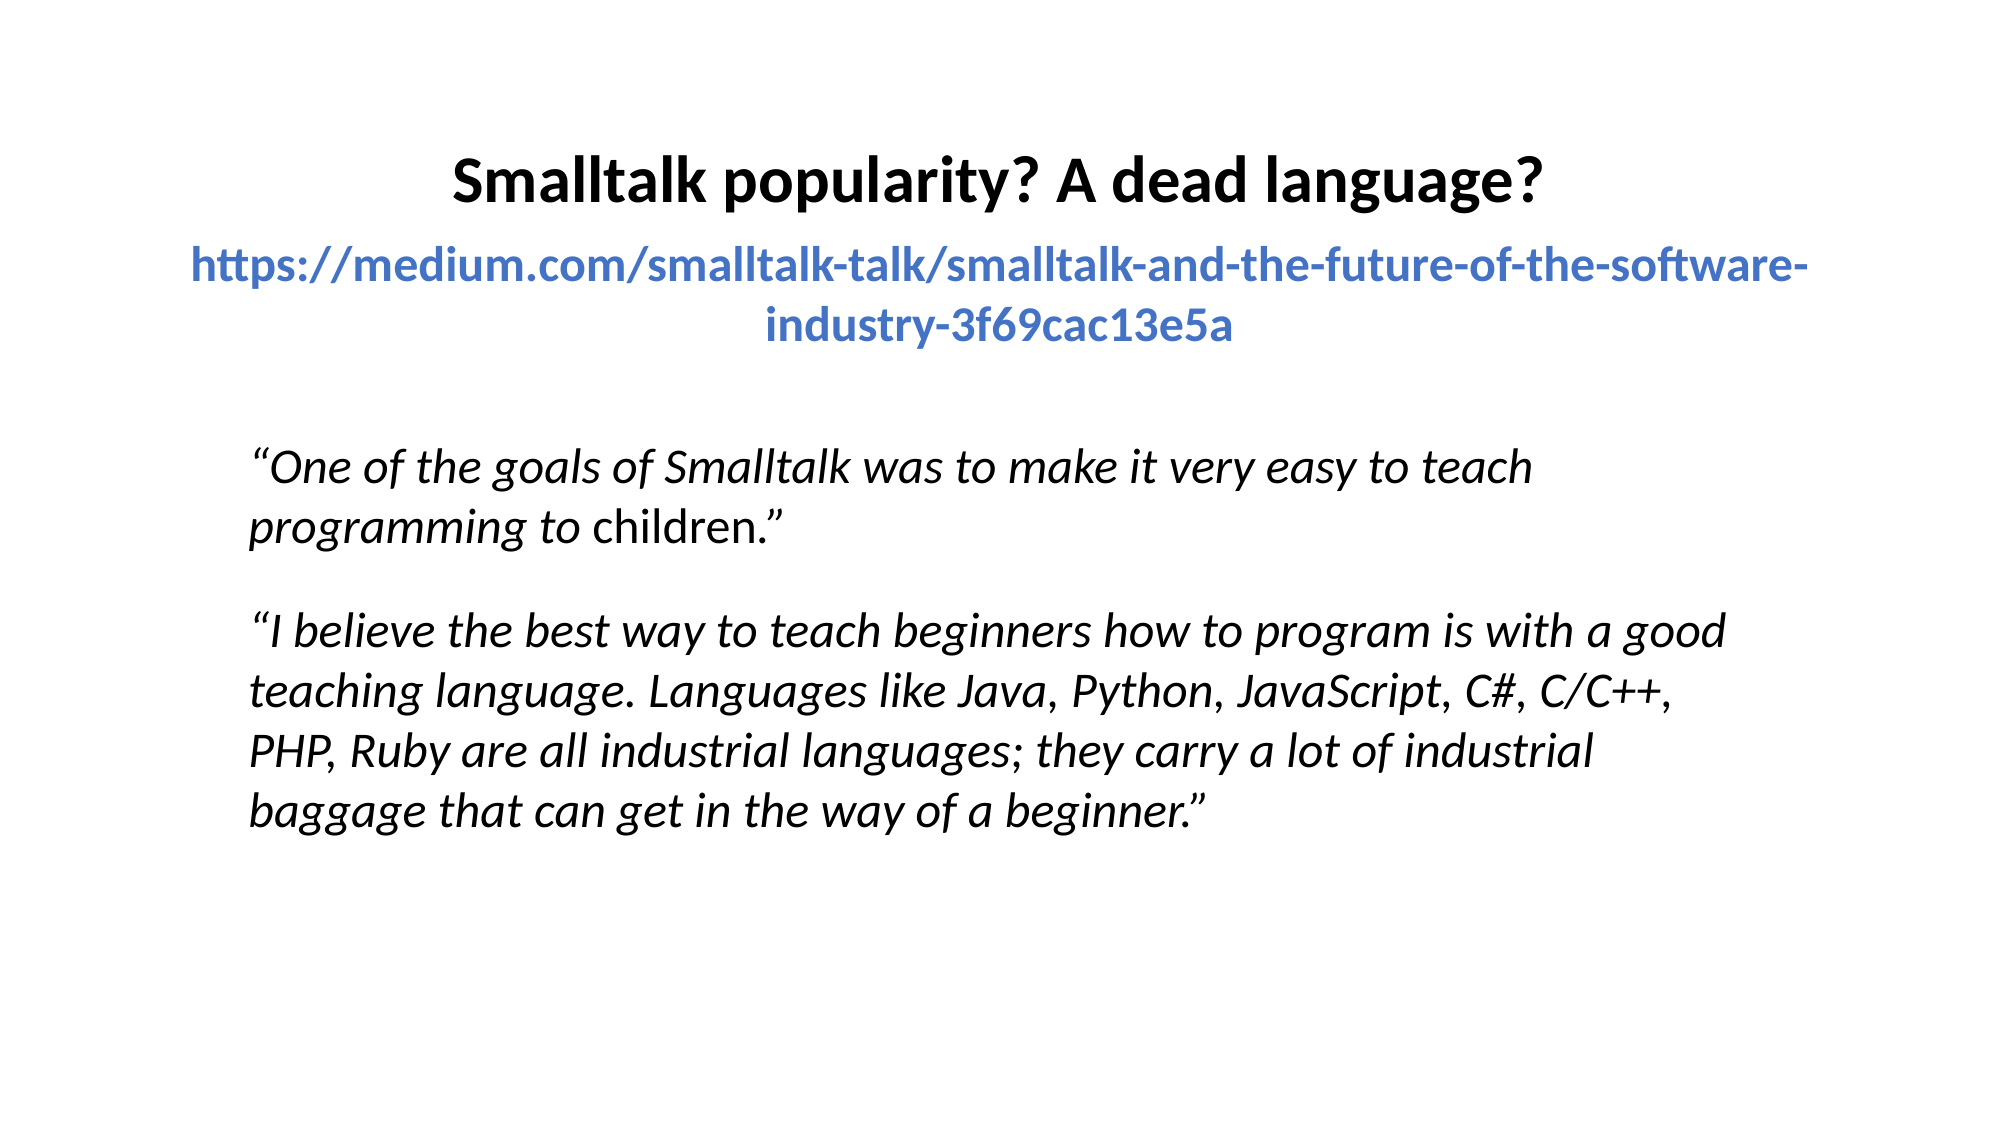

Smalltalk popularity? A dead language?
https://medium.com/smalltalk-talk/smalltalk-and-the-future-of-the-software-industry-3f69cac13e5a
“One of the goals of Smalltalk was to make it very easy to teach programming to children.”
“I believe the best way to teach beginners how to program is with a good teaching language. Languages like Java, Python, JavaScript, C#, C/C++, PHP, Ruby are all industrial languages; they carry a lot of industrial baggage that can get in the way of a beginner.”